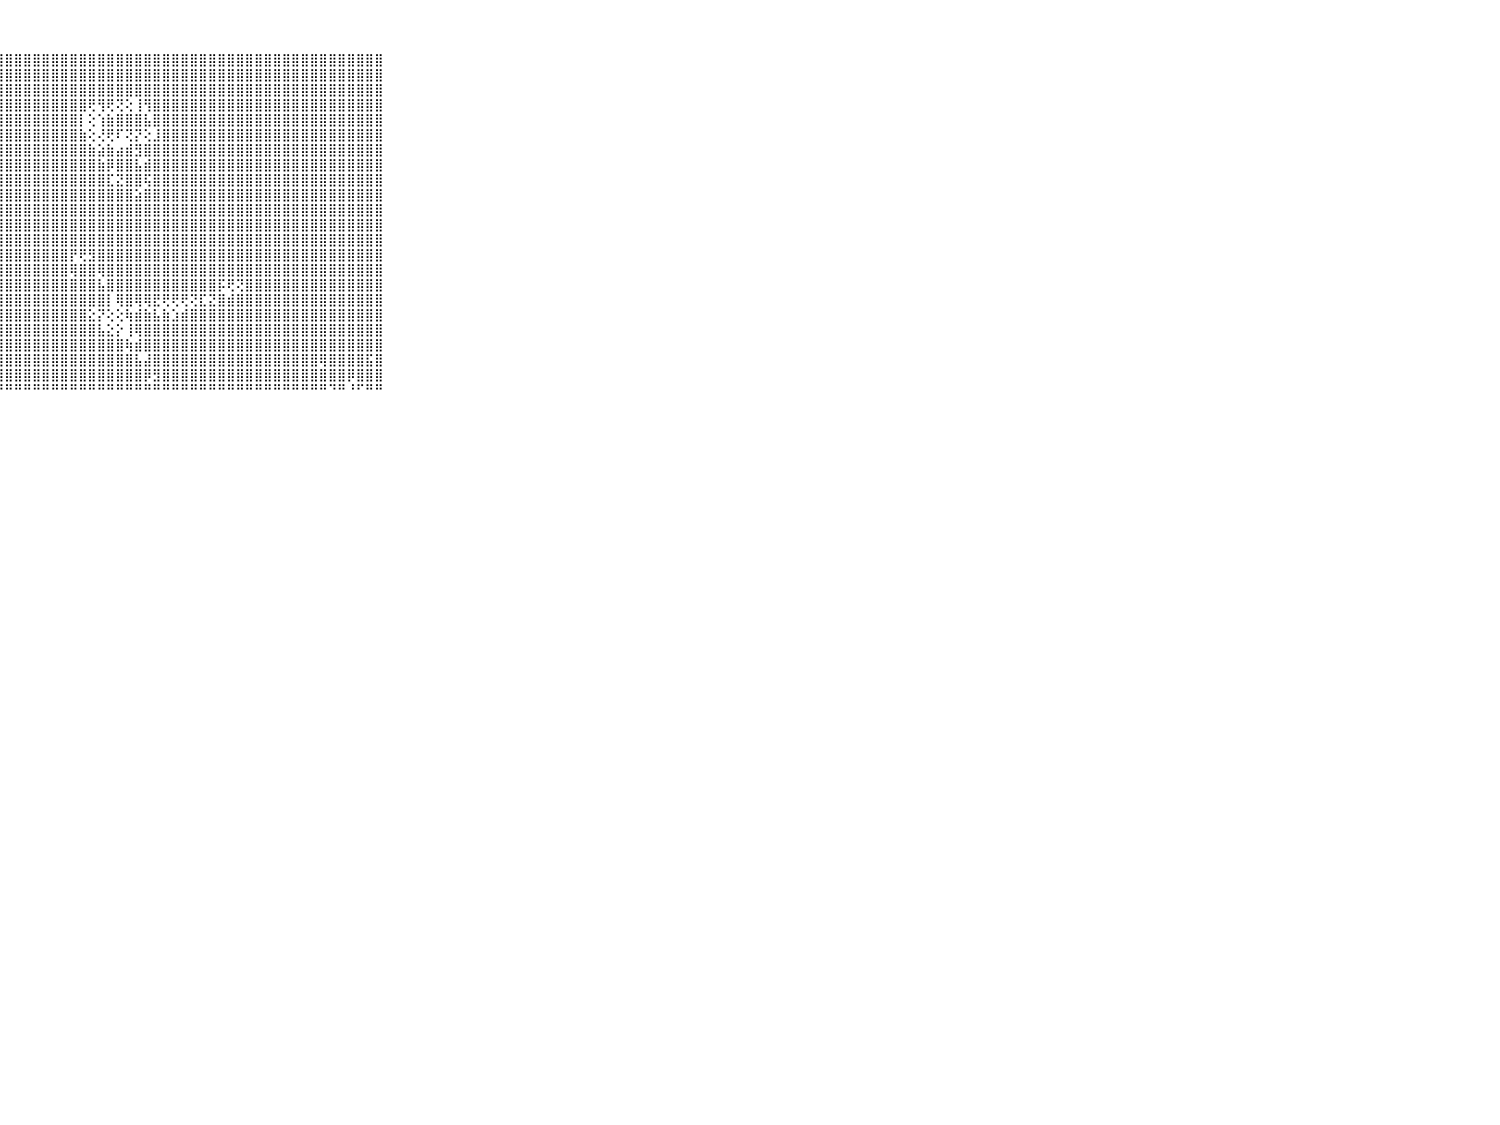

⠀⠀⠀⠀⠀⠀⠀⠀⠀⠀⠀⣿⣿⣿⣿⣿⣿⣿⣿⣿⣿⣿⣿⣿⣿⣿⣿⣿⣿⣿⣿⣿⣿⣿⣿⣿⣿⣿⣿⣿⣿⣿⣿⣿⣿⣿⣿⣿⣿⣿⣿⣿⣿⣿⣿⣿⣿⣿⣿⣿⣿⣿⣿⣿⣿⣿⣿⣿⣿⠀⠀⠀⠀⠀⠀⠀⠀⠀⠀⠀⠀
⠀⠀⠀⠀⠀⠀⠀⠀⠀⠀⠀⣿⣿⣿⣿⣿⣿⣿⣿⣿⣿⣿⣿⣿⣿⣿⣿⣿⣿⣿⣿⣿⣿⣿⣿⣿⣿⣿⣿⣿⣿⣿⣿⣿⣿⣿⣿⣿⣿⣿⣿⣿⣿⣿⣿⣿⣿⣿⣿⣿⣿⣿⣿⣿⣿⣿⣿⣿⣿⠀⠀⠀⠀⠀⠀⠀⠀⠀⠀⠀⠀
⠀⠀⠀⠀⠀⠀⠀⠀⠀⠀⠀⣿⣿⣿⣿⣿⣿⣿⣿⣿⣿⣿⣿⣿⣿⣿⣿⣿⣿⣿⣿⣿⣿⣿⣿⣿⣿⣿⣿⣿⣿⣿⣿⣿⣿⣿⣿⣿⣿⣿⣿⣿⣿⣿⣿⣿⣿⣿⣿⣿⣿⣿⣿⣿⣿⣿⣿⣿⣿⠀⠀⠀⠀⠀⠀⠀⠀⠀⠀⠀⠀
⠀⠀⠀⠀⠀⠀⠀⠀⠀⠀⠀⣿⣿⣿⣿⣿⣿⣿⣿⣿⣿⣿⣿⣿⣿⣿⣿⣿⣿⣿⣿⣿⣿⣿⣿⣿⣿⢟⢻⢟⢝⢕⢸⢻⣿⣿⣿⣿⣿⣿⣿⣿⣿⣿⣿⣿⣿⣿⣿⣿⣿⣿⣿⣿⣿⣿⣿⣿⣿⠀⠀⠀⠀⠀⠀⠀⠀⠀⠀⠀⠀
⠀⠀⠀⠀⠀⠀⠀⠀⠀⠀⠀⣿⣿⣿⣿⣿⣿⣿⣿⣿⣿⣿⣿⣿⣿⣿⣿⣿⣿⣿⣿⣿⣿⣿⣿⣿⡇⢕⢱⣷⣿⣿⣿⣧⣿⣿⣿⣿⣿⣿⣿⣿⣿⣿⣿⣿⣿⣿⣿⣿⣿⣿⣿⣿⣿⣿⣿⣿⣿⠀⠀⠀⠀⠀⠀⠀⠀⠀⠀⠀⠀
⠀⠀⠀⠀⠀⠀⠀⠀⠀⠀⠀⣿⣿⣿⣿⣿⣿⣿⣿⣿⣿⣿⣿⣿⣿⣿⣿⣿⣿⣿⣿⣿⣿⣿⣿⣿⣷⢕⢜⢟⠏⢝⡝⢕⣸⣿⣿⣿⣿⣿⣿⣿⣿⣿⣿⣿⣿⣿⣿⣿⣿⣿⣿⣿⣿⣿⣿⣿⣿⠀⠀⠀⠀⠀⠀⠀⠀⠀⠀⠀⠀
⠀⠀⠀⠀⠀⠀⠀⠀⠀⠀⠀⣿⣿⣿⣿⣿⣿⣿⣿⣿⣿⣿⣿⣿⣿⣿⣿⣿⣿⣿⣿⣿⣿⣿⣿⣿⣿⣷⣵⣷⣴⣾⣻⣿⣿⣿⣿⣿⣿⣿⣿⣿⣿⣿⣿⣿⣿⣿⣿⣿⣿⣿⣿⣿⣿⣿⣿⣿⣿⠀⠀⠀⠀⠀⠀⠀⠀⠀⠀⠀⠀
⠀⠀⠀⠀⠀⠀⠀⠀⠀⠀⠀⣿⣿⣿⣿⣿⣿⣿⣿⣿⣿⣿⣿⣿⣿⣿⣿⣿⣿⣿⣿⣿⣿⣿⣿⣿⣿⣿⣷⡿⣿⣿⣧⣾⣿⣿⣿⣿⣿⣿⣿⣿⣿⣿⣿⣿⣿⣿⣿⣿⣿⣿⣿⣿⣿⣿⣿⣿⣿⠀⠀⠀⠀⠀⠀⠀⠀⠀⠀⠀⠀
⠀⠀⠀⠀⠀⠀⠀⠀⠀⠀⠀⣿⣿⣿⣿⣿⣿⣿⣿⣿⣿⣿⣿⣿⣿⣿⣿⣿⣿⣿⣿⣿⣿⣿⣿⣿⣿⣿⣿⣏⣝⣿⣿⢯⣿⣿⣿⣿⣿⣿⣿⣿⣿⣿⣿⣿⣿⣿⣿⣿⣿⣿⣿⣿⣿⣿⣿⣿⣿⠀⠀⠀⠀⠀⠀⠀⠀⠀⠀⠀⠀
⠀⠀⠀⠀⠀⠀⠀⠀⠀⠀⠀⣿⣿⣿⣿⣿⣿⣿⣿⣿⣿⣿⣿⣿⣿⣿⣿⣿⣿⣿⣿⣿⣿⣿⣿⣿⣿⣿⣿⣿⣿⣿⣵⣿⣿⣿⣿⣿⣿⣿⣿⣿⣿⣿⣿⣿⣿⣿⣿⣿⣿⣿⣿⣿⣿⣿⣿⣿⣿⠀⠀⠀⠀⠀⠀⠀⠀⠀⠀⠀⠀
⠀⠀⠀⠀⠀⠀⠀⠀⠀⠀⠀⣿⣿⣿⣿⣿⣿⣿⣿⣿⣿⣿⣿⣿⣿⣿⣿⣿⣿⣿⣿⣿⣿⣿⣿⣿⣿⣿⣿⣿⣿⣿⣿⣿⣿⣿⣿⣿⣿⣿⣿⣿⣿⣿⣿⣿⣿⣿⣿⣿⣿⣿⣿⣿⣿⣿⣿⣿⣿⠀⠀⠀⠀⠀⠀⠀⠀⠀⠀⠀⠀
⠀⠀⠀⠀⠀⠀⠀⠀⠀⠀⠀⣿⣿⣿⣿⣿⣿⣿⣿⣿⣿⣿⣿⣿⣿⣿⣿⣿⣿⣿⣿⣿⣿⣿⣿⣿⣿⣿⣿⣿⣿⣿⣿⣿⣿⣿⣿⣿⣿⣿⣿⣿⣿⣿⣿⣿⣿⣿⣿⣿⣿⣿⣿⣿⣿⣿⣿⣿⣿⠀⠀⠀⠀⠀⠀⠀⠀⠀⠀⠀⠀
⠀⠀⠀⠀⠀⠀⠀⠀⠀⠀⠀⣿⣿⣿⣿⣿⣿⣿⣿⣿⣿⣿⣿⣿⣿⣿⣿⣿⣿⣿⣿⣿⣿⣿⣿⣿⣿⣿⣿⣿⣿⣿⣿⣿⣿⣿⣿⣿⣿⣿⣿⣿⣿⣿⣿⣿⣿⣿⣿⣿⣿⣿⣿⣿⣿⣿⣿⣿⣿⠀⠀⠀⠀⠀⠀⠀⠀⠀⠀⠀⠀
⠀⠀⠀⠀⠀⠀⠀⠀⠀⠀⠀⣿⣿⣿⣿⣿⣿⣿⣿⣿⣿⣿⣿⣿⣿⣿⣿⣿⣿⣿⣿⣿⣿⣿⣿⡟⢟⣻⣿⣿⣿⣿⣿⣿⣿⣿⣿⣿⣿⣿⣿⣿⣿⣿⣿⣿⣿⣿⣿⣿⣿⣿⣿⣿⣿⣿⣿⣿⣿⠀⠀⠀⠀⠀⠀⠀⠀⠀⠀⠀⠀
⠀⠀⠀⠀⠀⠀⠀⠀⠀⠀⠀⣿⣿⣿⣿⣿⣿⣿⣿⣿⣿⣿⣿⣿⣿⣿⣿⣿⣿⣿⣿⣿⣿⣿⣿⢿⣿⣿⢿⣿⣿⣿⣿⣿⣿⣿⣿⣿⣿⣿⣿⣿⣿⣿⣿⣿⣿⣿⣿⣿⣿⣿⣿⣿⣿⣿⣿⣿⣿⠀⠀⠀⠀⠀⠀⠀⠀⠀⠀⠀⠀
⠀⠀⠀⠀⠀⠀⠀⠀⠀⠀⠀⣿⣿⣿⣿⣿⣿⣿⣿⣿⣿⣿⣿⣿⣿⣿⣿⣿⣿⣿⣿⣿⣿⣿⣿⣿⣿⣿⣧⣿⣿⣿⣿⣿⣿⣿⣿⣿⣿⣿⣿⡯⢟⢝⣿⣿⣿⣿⣿⣿⣿⣿⣿⣿⣿⣿⣿⣿⣿⠀⠀⠀⠀⠀⠀⠀⠀⠀⠀⠀⠀
⠀⠀⠀⠀⠀⠀⠀⠀⠀⠀⠀⣿⣿⣿⣿⣿⣿⣿⣿⣿⣿⣿⣿⣿⣿⣿⣿⣿⣿⣿⣿⣿⣿⣿⣿⣿⣿⣿⣿⡇⢿⣿⢿⢿⣟⢟⢟⢟⢝⣏⣝⣿⣾⣿⣿⣿⣿⣿⣿⣿⣿⣿⣿⣿⣿⣿⣿⣿⣿⠀⠀⠀⠀⠀⠀⠀⠀⠀⠀⠀⠀
⠀⠀⠀⠀⠀⠀⠀⠀⠀⠀⠀⣿⣿⣿⣿⣿⣿⣿⣿⣿⣿⣿⣿⣿⣿⣿⣿⣿⣿⣿⣿⣿⣿⣿⣿⣿⣿⣕⡝⢕⢕⢷⣾⣷⣧⣷⣱⣾⣿⣿⣿⣿⣿⣿⣿⣿⣿⣿⣿⣿⣿⣿⣿⣿⣿⣿⣿⣿⣿⠀⠀⠀⠀⠀⠀⠀⠀⠀⠀⠀⠀
⠀⠀⠀⠀⠀⠀⠀⠀⠀⠀⠀⣿⣿⣿⣿⣿⣿⣿⣿⣿⣿⣿⣿⣿⣿⣿⣿⣿⣿⣿⣿⣿⣿⣿⣿⣿⣿⣿⣧⣕⡕⢸⢿⣿⣿⣿⣿⣿⣿⣿⣿⣿⣿⣿⣿⣿⣿⣿⣿⣿⣿⣿⣿⣿⣿⣿⣿⣿⣿⠀⠀⠀⠀⠀⠀⠀⠀⠀⠀⠀⠀
⠀⠀⠀⠀⠀⠀⠀⠀⠀⠀⠀⣿⣿⣿⣿⣿⣿⣿⣿⣿⣿⣿⣿⣿⣿⣿⣿⣿⣿⣿⣿⣿⣿⣿⣿⣿⣿⣿⣿⣿⣿⢷⣾⣿⣿⣿⣿⣿⣿⣿⣿⣿⣿⣿⣿⣿⣿⣿⣿⣿⣿⣿⣿⣿⣿⣿⣿⣿⣿⠀⠀⠀⠀⠀⠀⠀⠀⠀⠀⠀⠀
⠀⠀⠀⠀⠀⠀⠀⠀⠀⠀⠀⣿⣿⣿⣿⣿⣿⣿⣿⣿⣿⣿⣿⣿⣿⣿⣿⣿⣿⣿⣿⣿⣿⣿⣿⣿⣿⣿⣿⣿⣿⣿⣧⣼⣿⣿⣿⣿⣿⣿⣿⣿⣿⣿⣿⣿⣿⣿⣿⣿⣿⣿⢿⣿⣿⣿⣿⣯⣿⠀⠀⠀⠀⠀⠀⠀⠀⠀⠀⠀⠀
⠀⠀⠀⠀⠀⠀⠀⠀⠀⠀⠀⣿⣿⣿⣿⣿⣿⣿⣿⣿⣿⣿⣿⣿⣿⣿⣿⣿⣿⣿⣿⣿⣿⣿⣿⣿⣿⣿⣿⣿⣿⣿⣿⡿⣻⣿⣿⣿⣿⣿⣿⣿⣿⣿⣿⣿⣿⣿⣿⣿⣿⣿⣿⣿⣿⡿⣿⣿⣿⠀⠀⠀⠀⠀⠀⠀⠀⠀⠀⠀⠀
⠀⠀⠀⠀⠀⠀⠀⠀⠀⠀⠀⠛⠛⠛⠛⠛⠛⠛⠛⠛⠛⠛⠛⠛⠛⠛⠛⠛⠛⠛⠛⠛⠛⠛⠛⠛⠛⠛⠛⠛⠛⠛⠛⠛⠛⠛⠛⠛⠛⠛⠛⠛⠛⠛⠛⠛⠛⠛⠛⠛⠛⠛⠛⠙⠛⠘⠋⠛⠛⠀⠀⠀⠀⠀⠀⠀⠀⠀⠀⠀⠀